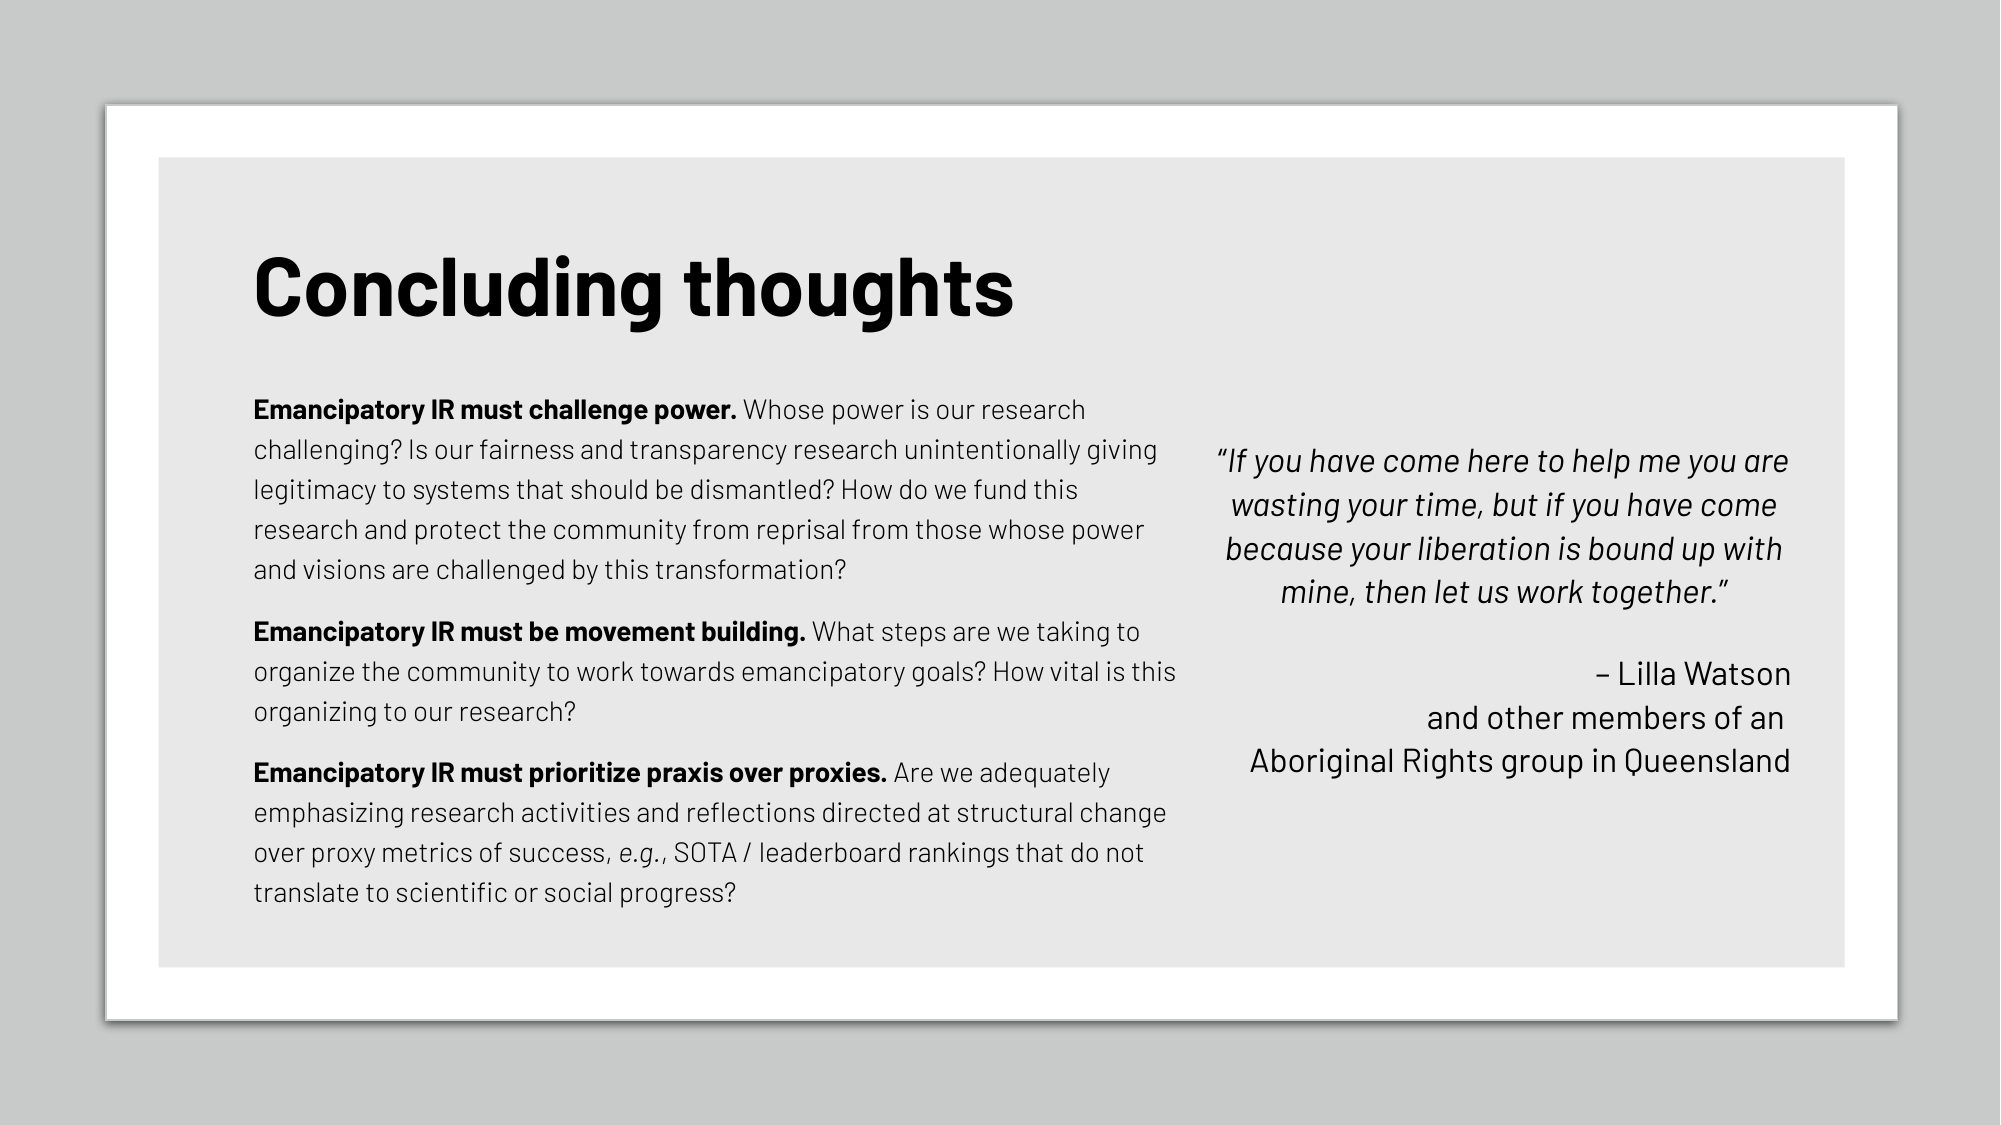

# Concluding thoughts
Emancipatory IR must challenge power. Whose power is our research challenging? Is our fairness and transparency research unintentionally giving legitimacy to systems that should be dismantled? How do we fund this research and protect the community from reprisal from those whose power and visions are challenged by this transformation?
Emancipatory IR must be movement building. What steps are we taking to organize the community to work towards emancipatory goals? How vital is this organizing to our research?
Emancipatory IR must prioritize praxis over proxies. Are we adequately emphasizing research activities and reflections directed at structural change over proxy metrics of success, e.g., SOTA / leaderboard rankings that do not translate to scientific or social progress?
“If you have come here to help me you are wasting your time, but if you have come because your liberation is bound up with mine, then let us work together.”
– Lilla Watson
and other members of an
Aboriginal Rights group in Queensland